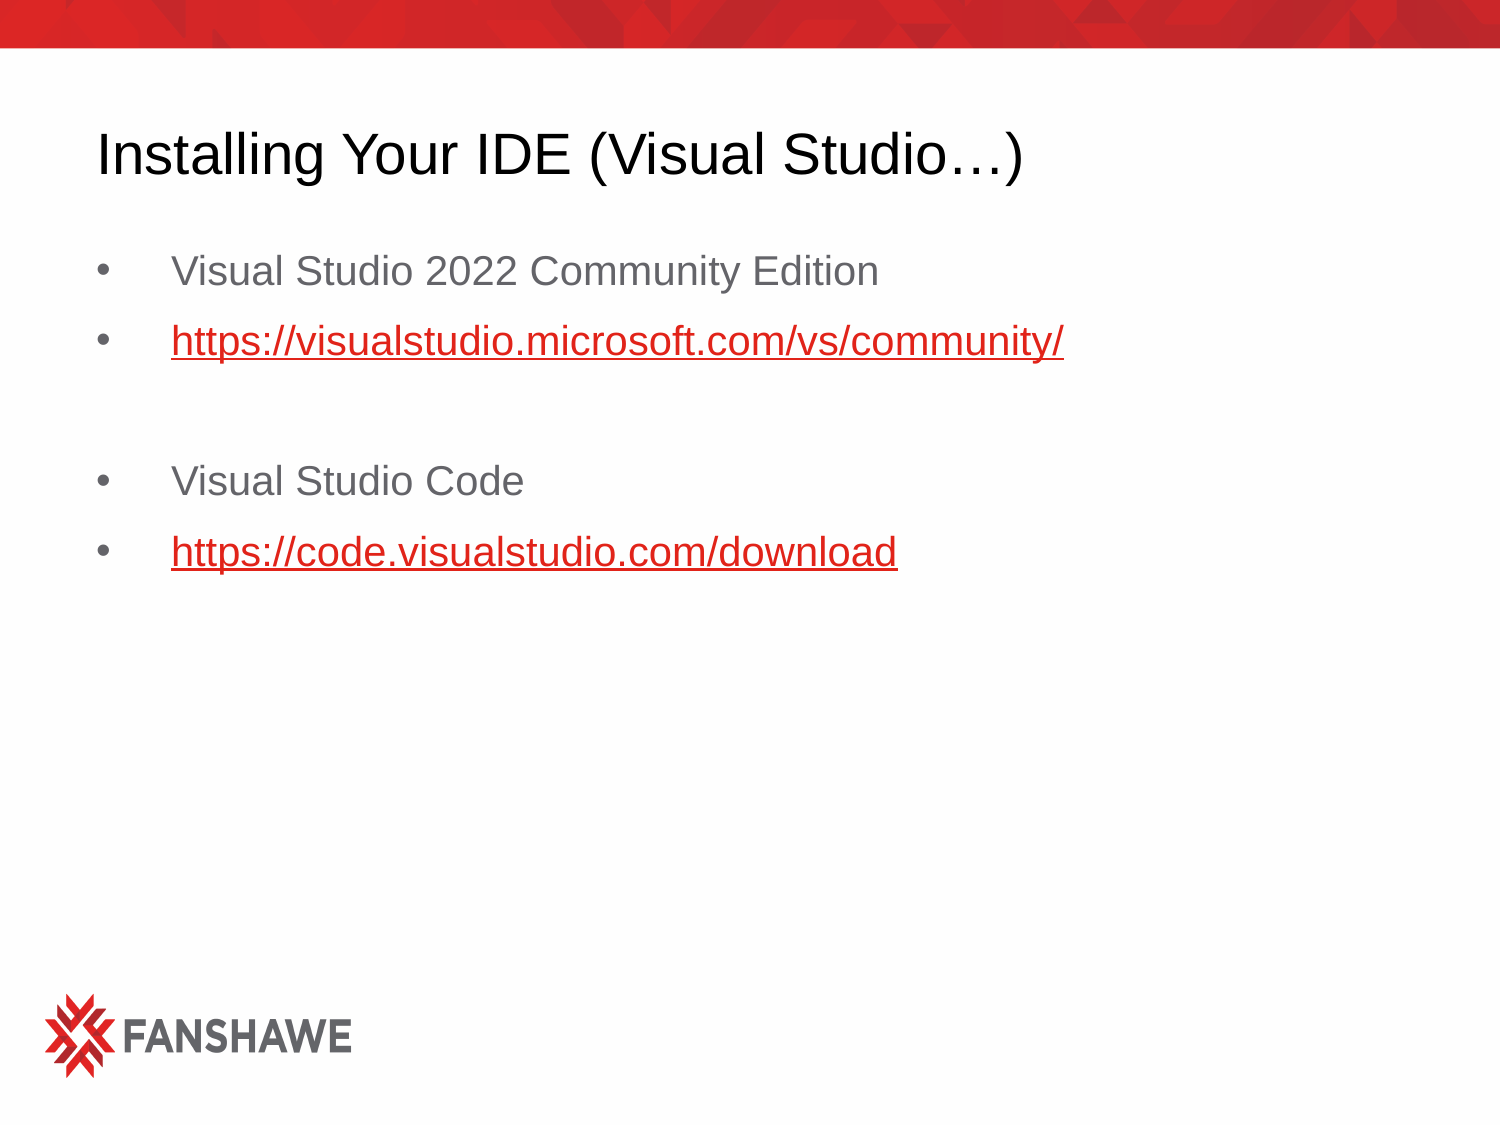

# Installing Your IDE (Visual Studio…)
Visual Studio 2022 Community Edition
https://visualstudio.microsoft.com/vs/community/

Visual Studio Code
https://code.visualstudio.com/download